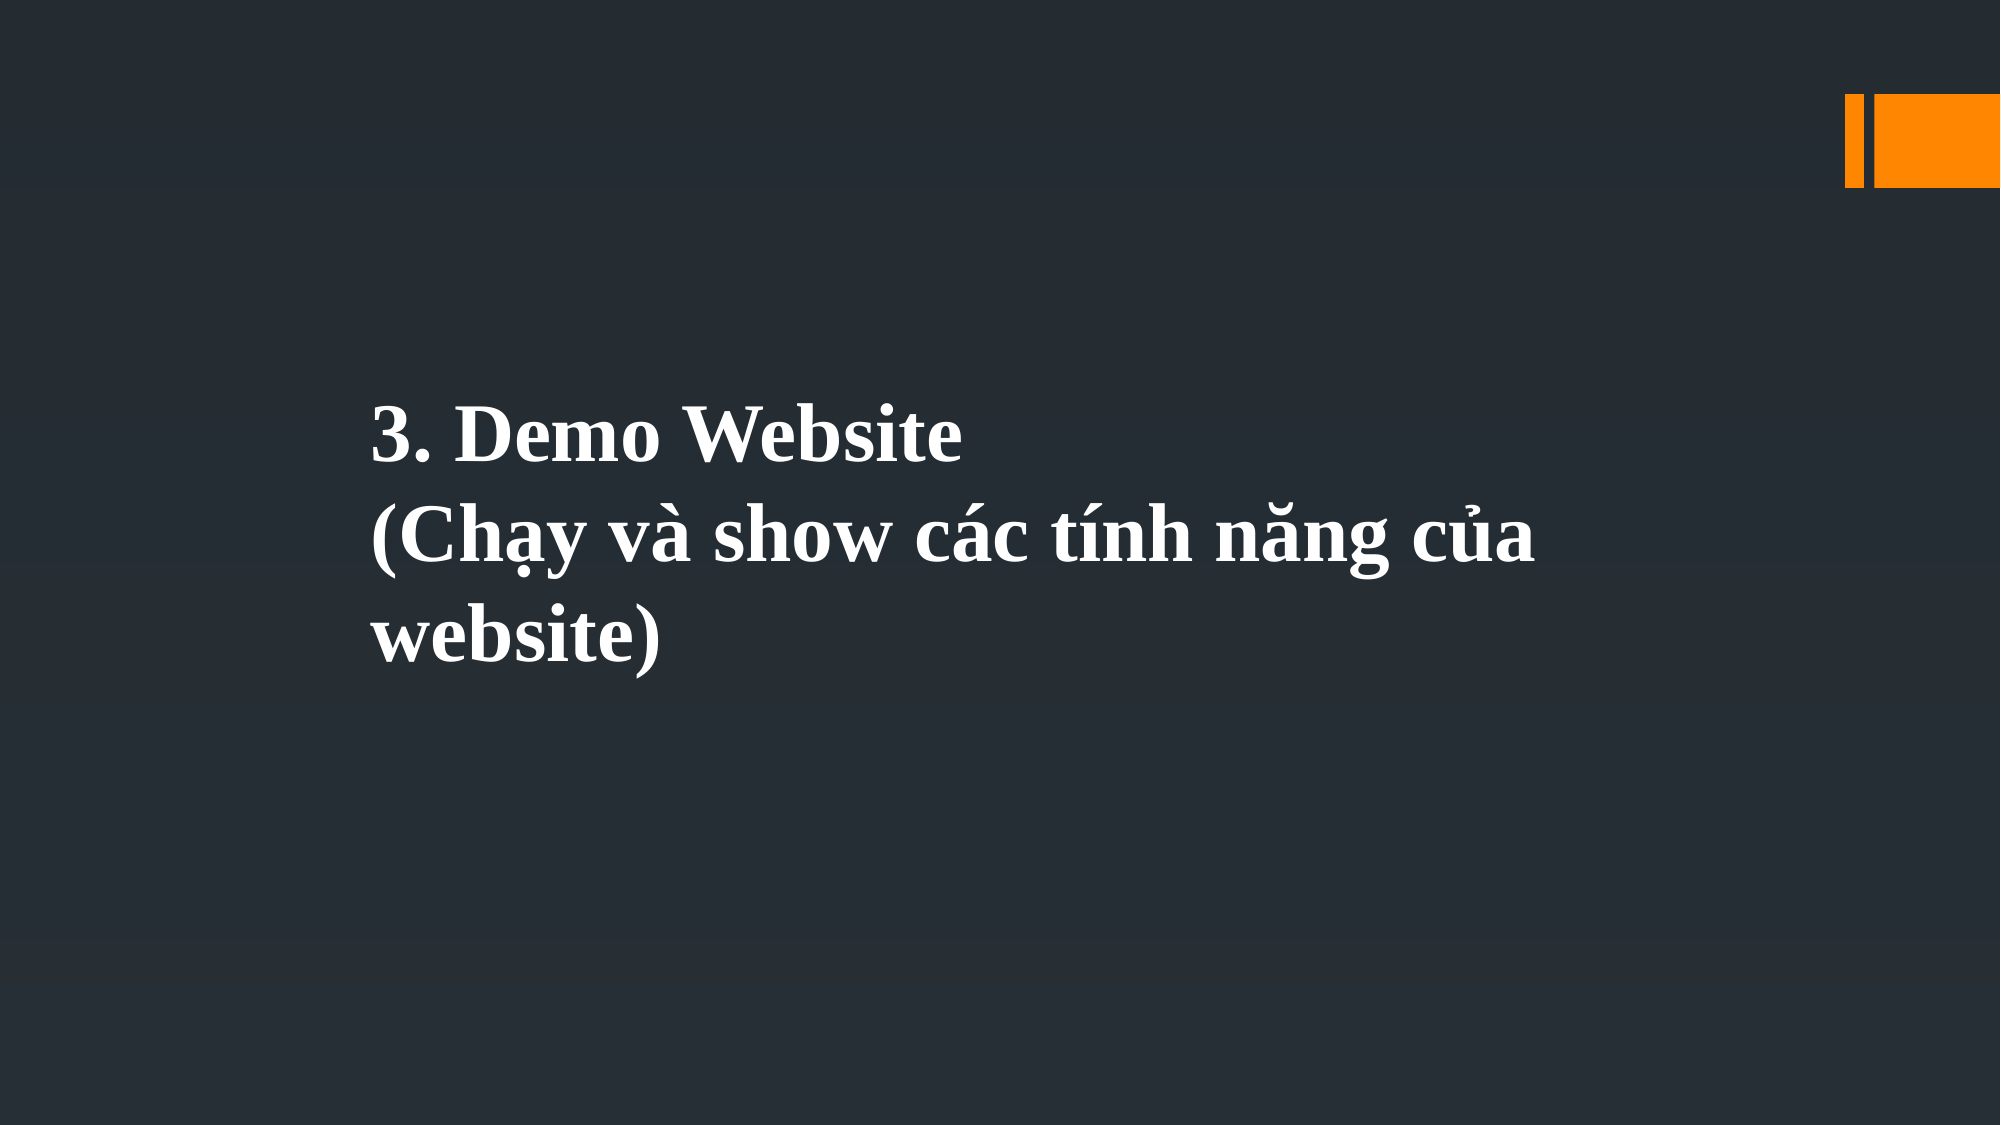

3. Demo Website
(Chạy và show các tính năng của website)